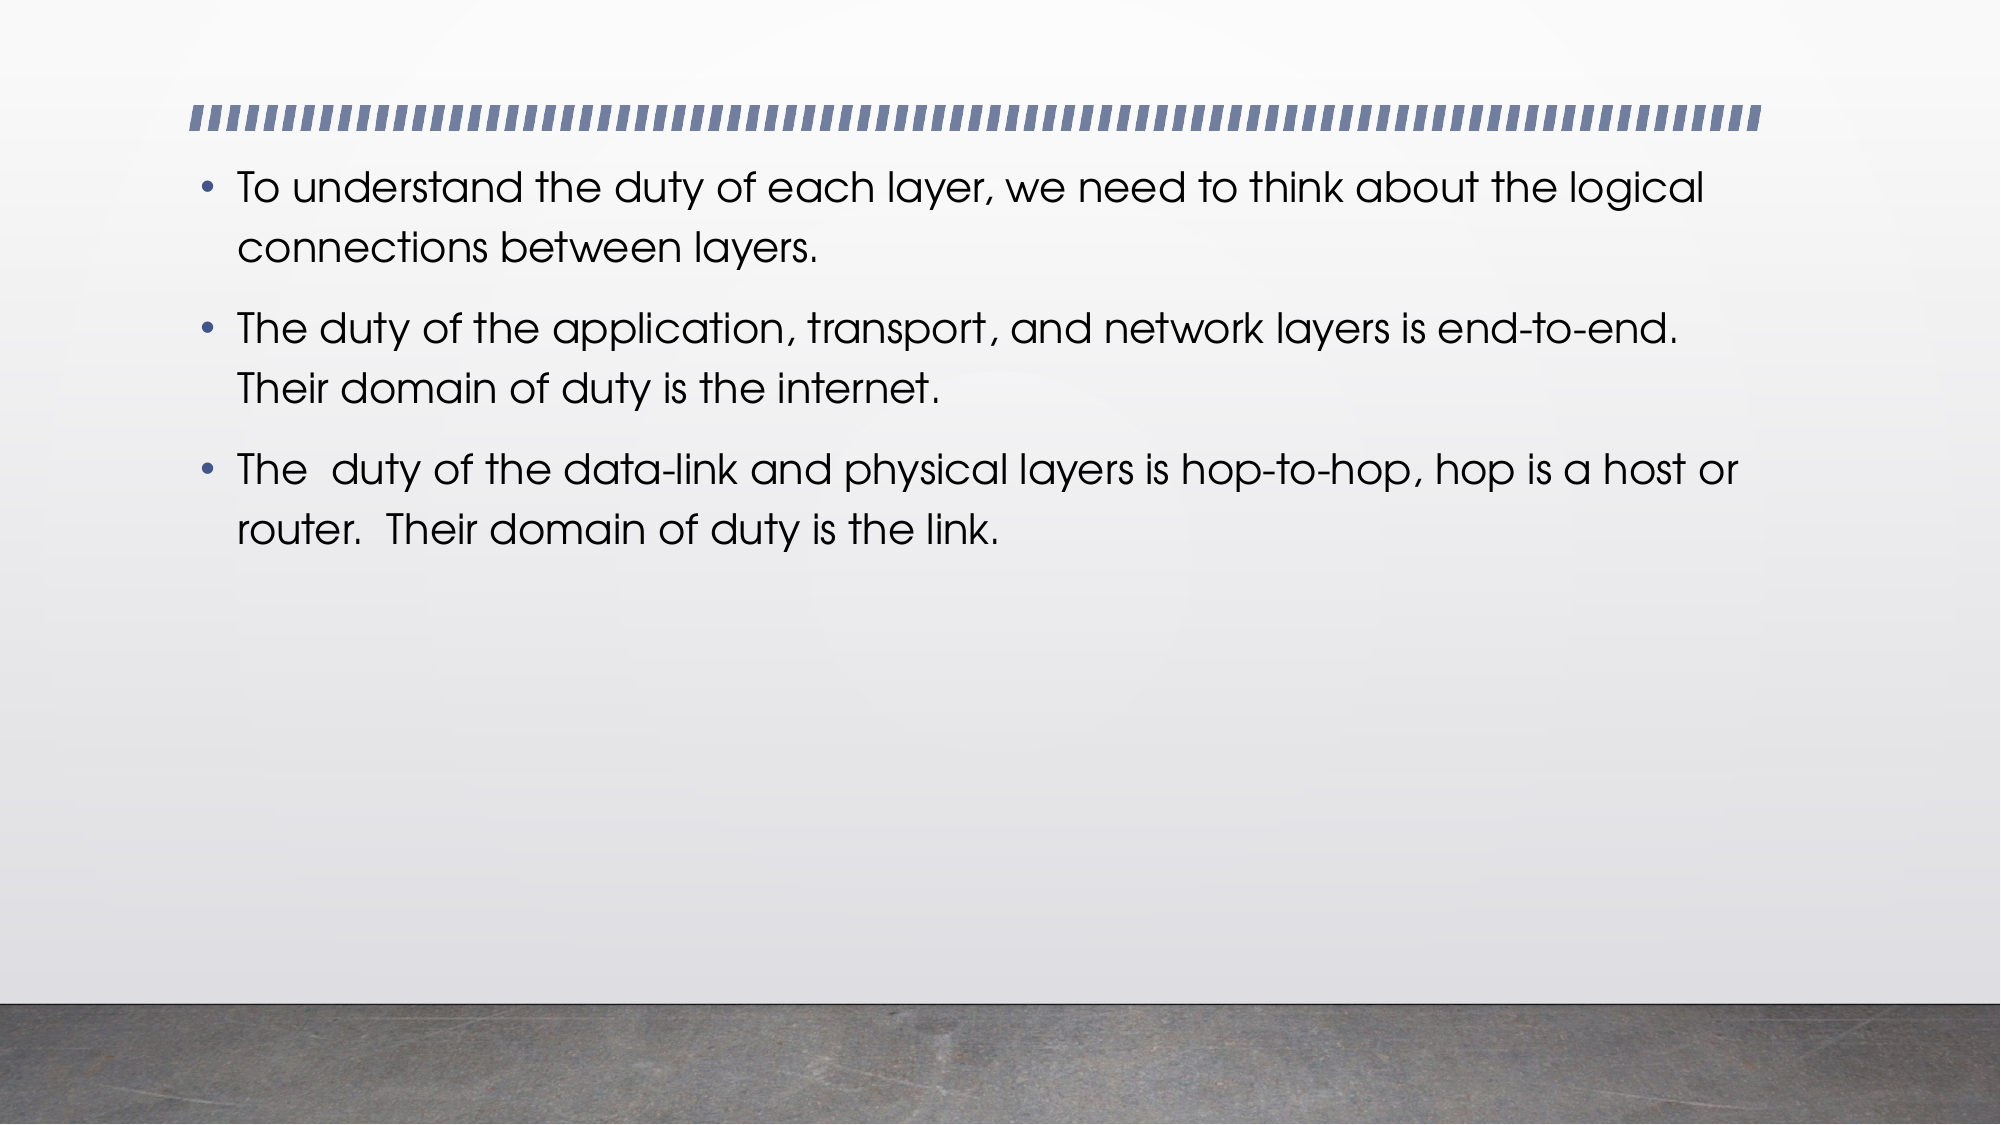

To understand the duty of each layer, we need to think about the logical connections between layers.
The duty of the application, transport, and network layers is end-to-end. Their domain of duty is the internet.
The  duty of the data-link and physical layers is hop-to-hop, hop is a host or router.  Their domain of duty is the link.